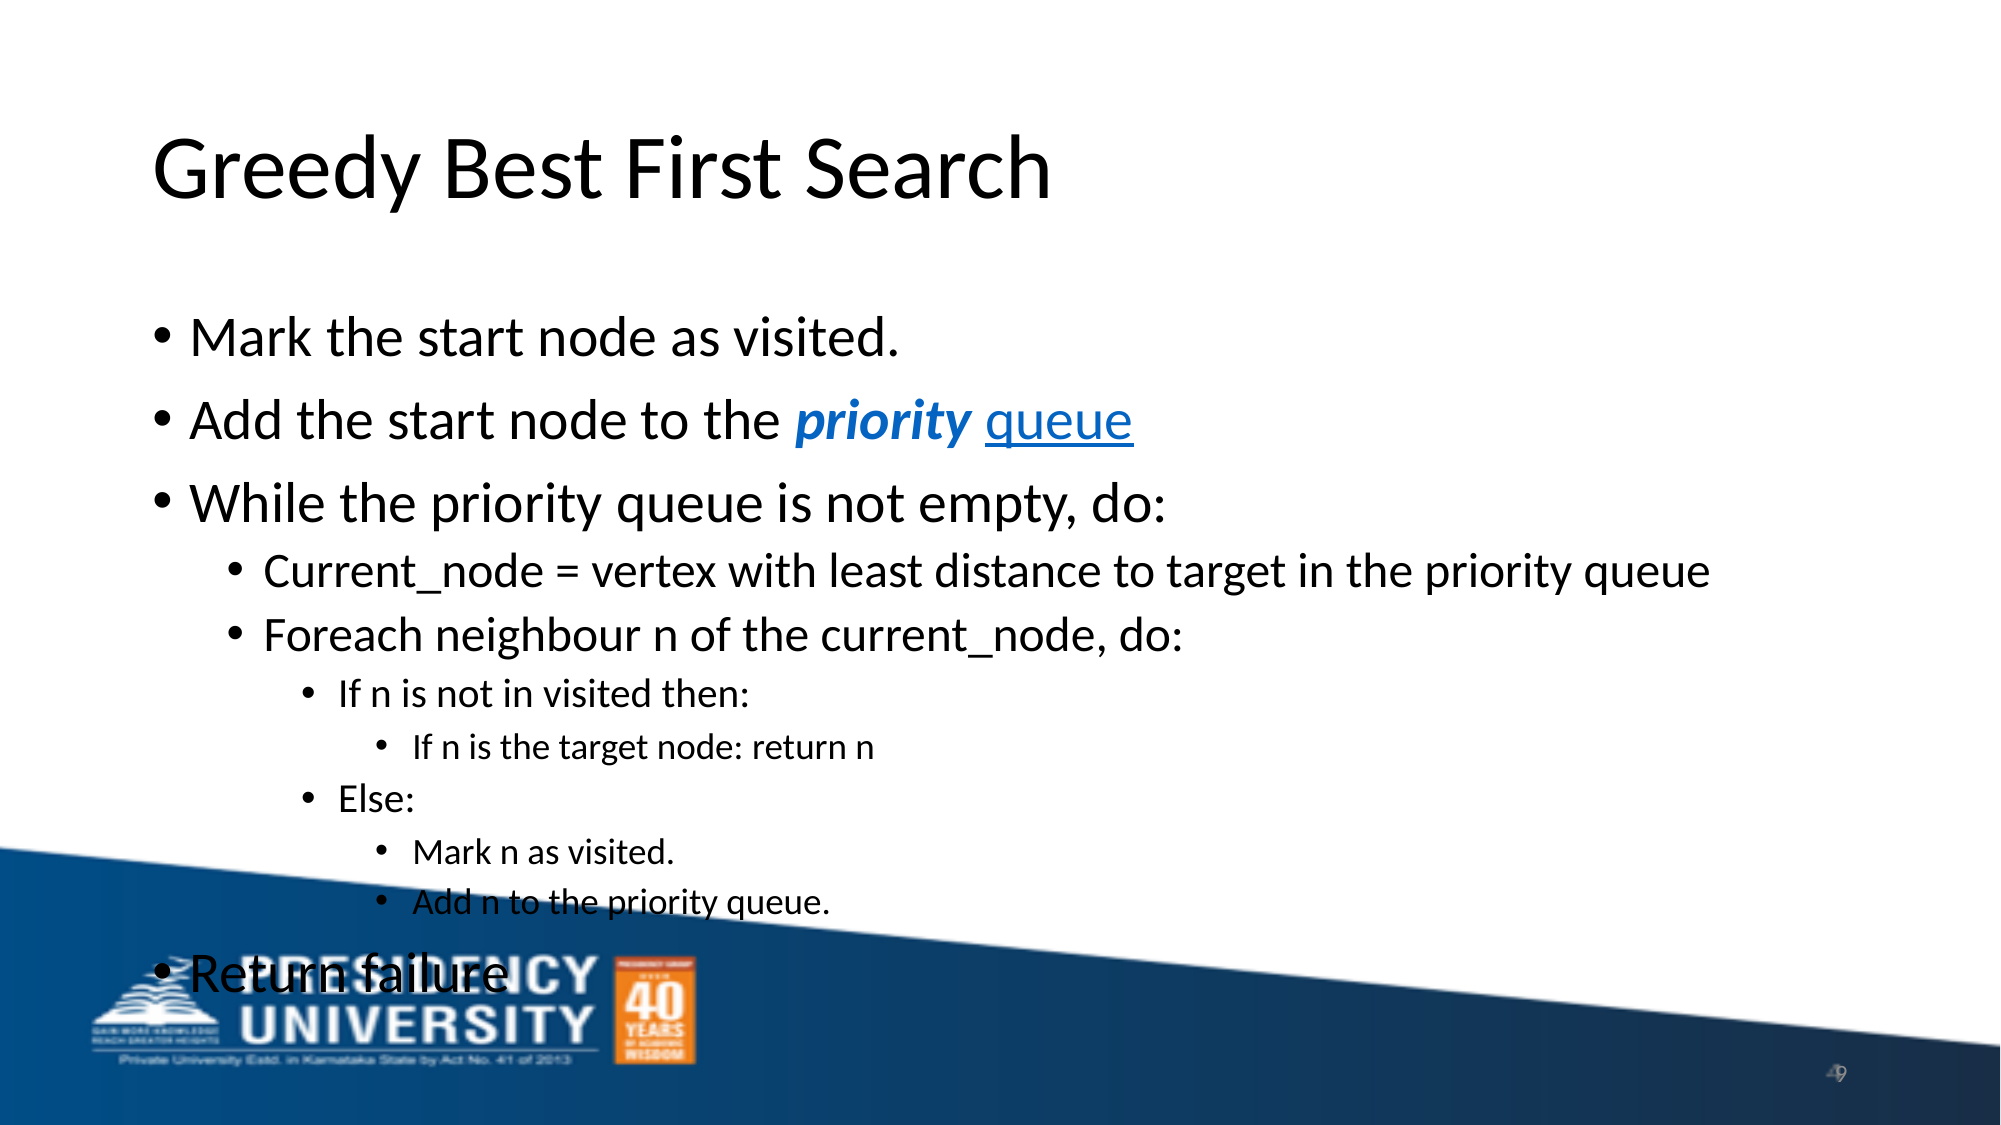

# Greedy Best First Search
Mark the start node as visited.
Add the start node to the priority queue
While the priority queue is not empty, do:
Current_node = vertex with least distance to target in the priority queue
Foreach neighbour n of the current_node, do:
If n is not in visited then:
If n is the target node: return n
Else:
Mark n as visited.
Add n to the priority queue.
Return failure
9